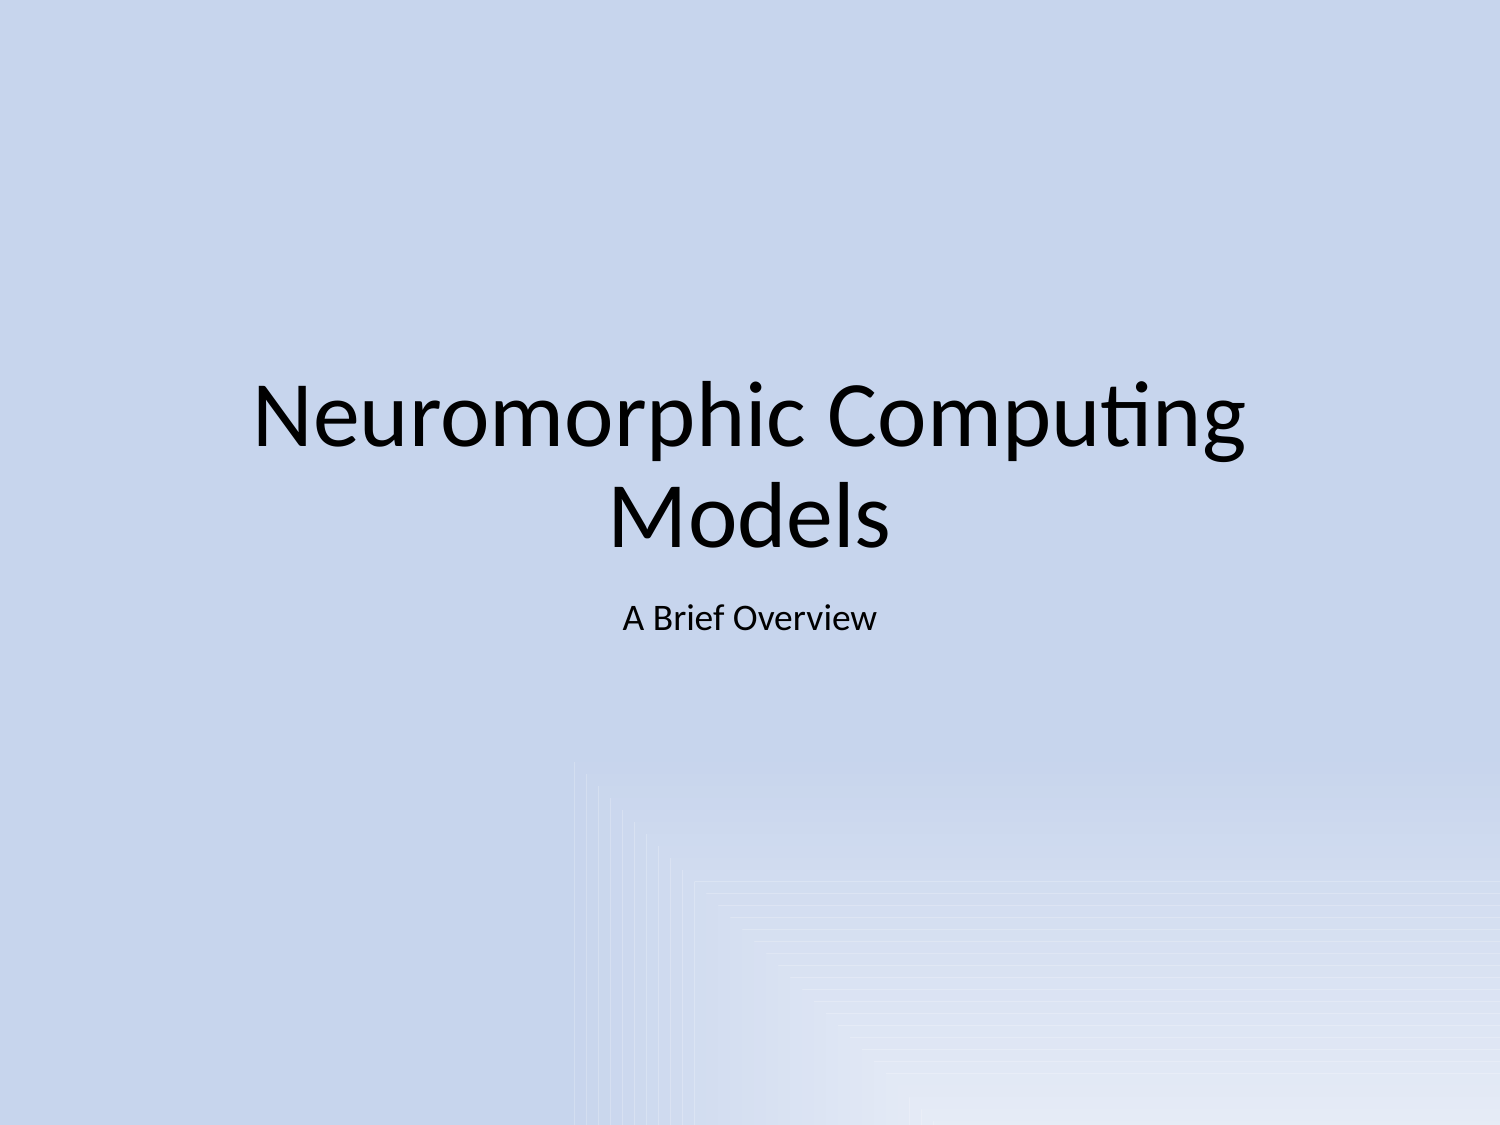

# Neuromorphic Computing Models
A Brief Overview